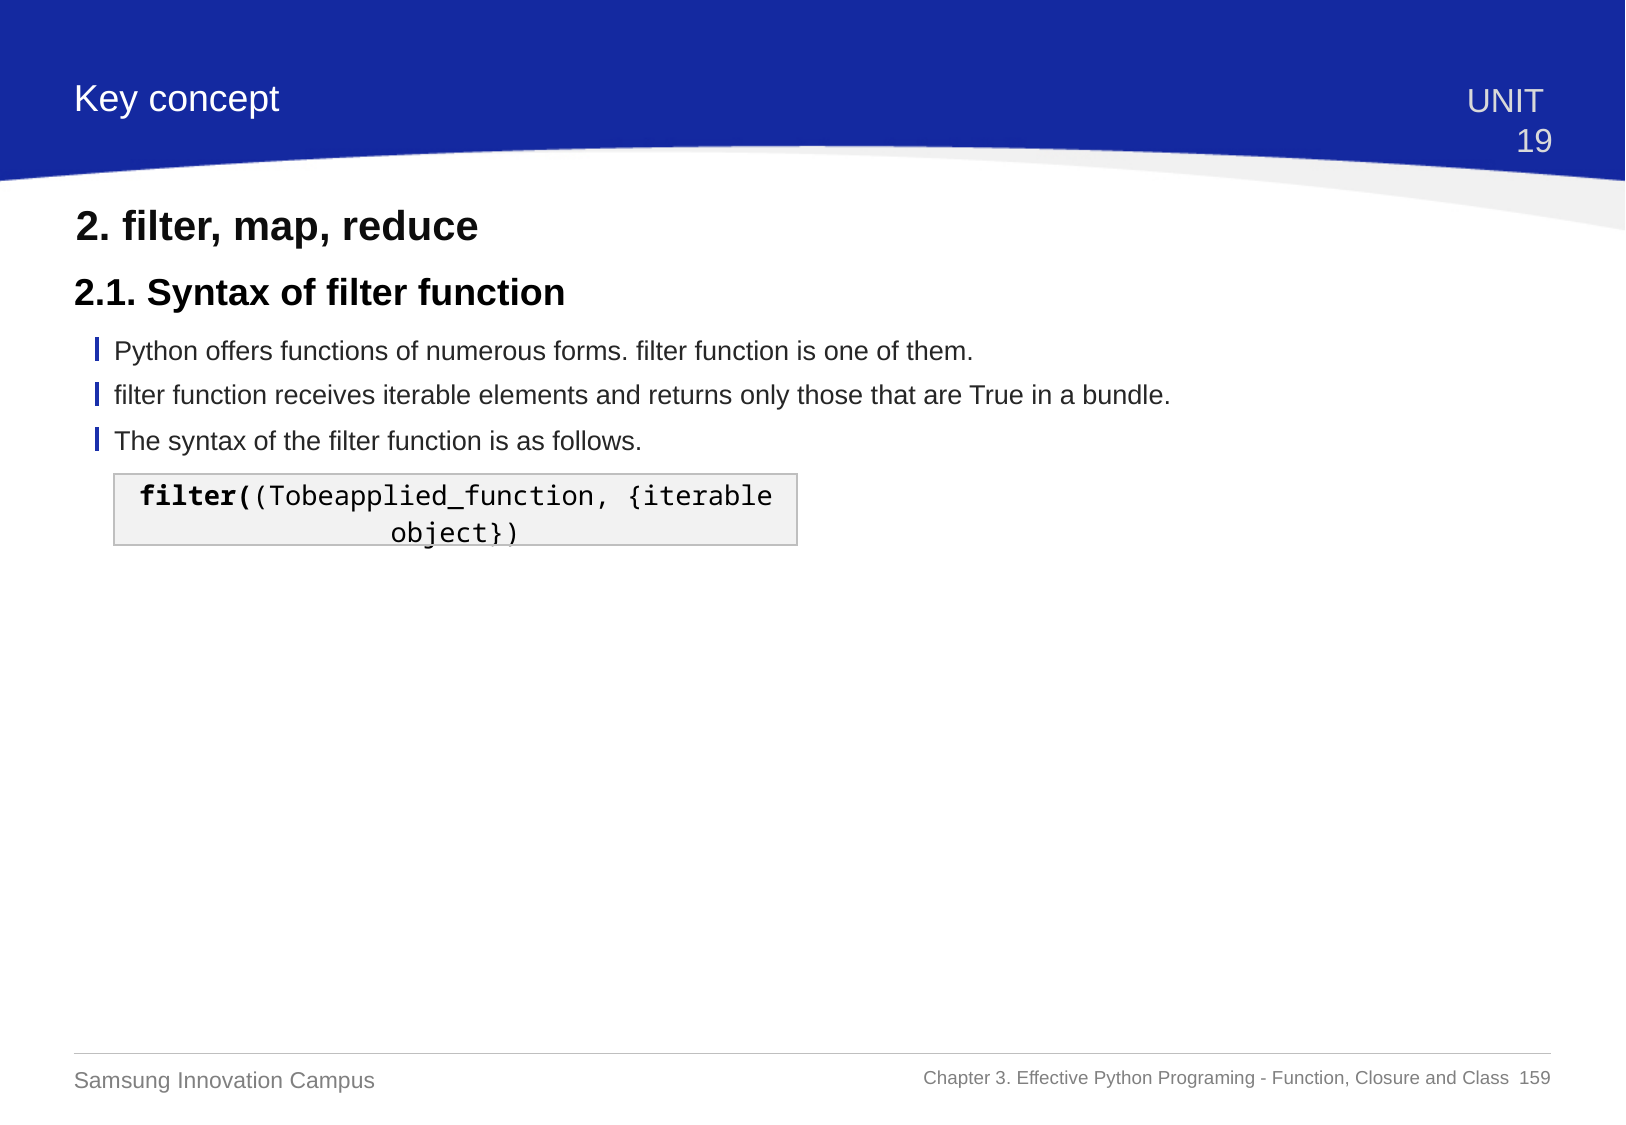

Key concept
UNIT  19
2. filter, map, reduce
2.1. Syntax of filter function
Python offers functions of numerous forms. filter function is one of them.
filter function receives iterable elements and returns only those that are True in a bundle.
The syntax of the filter function is as follows.
| filter((Tobeapplied\_function, {iterable object}) |
| --- |